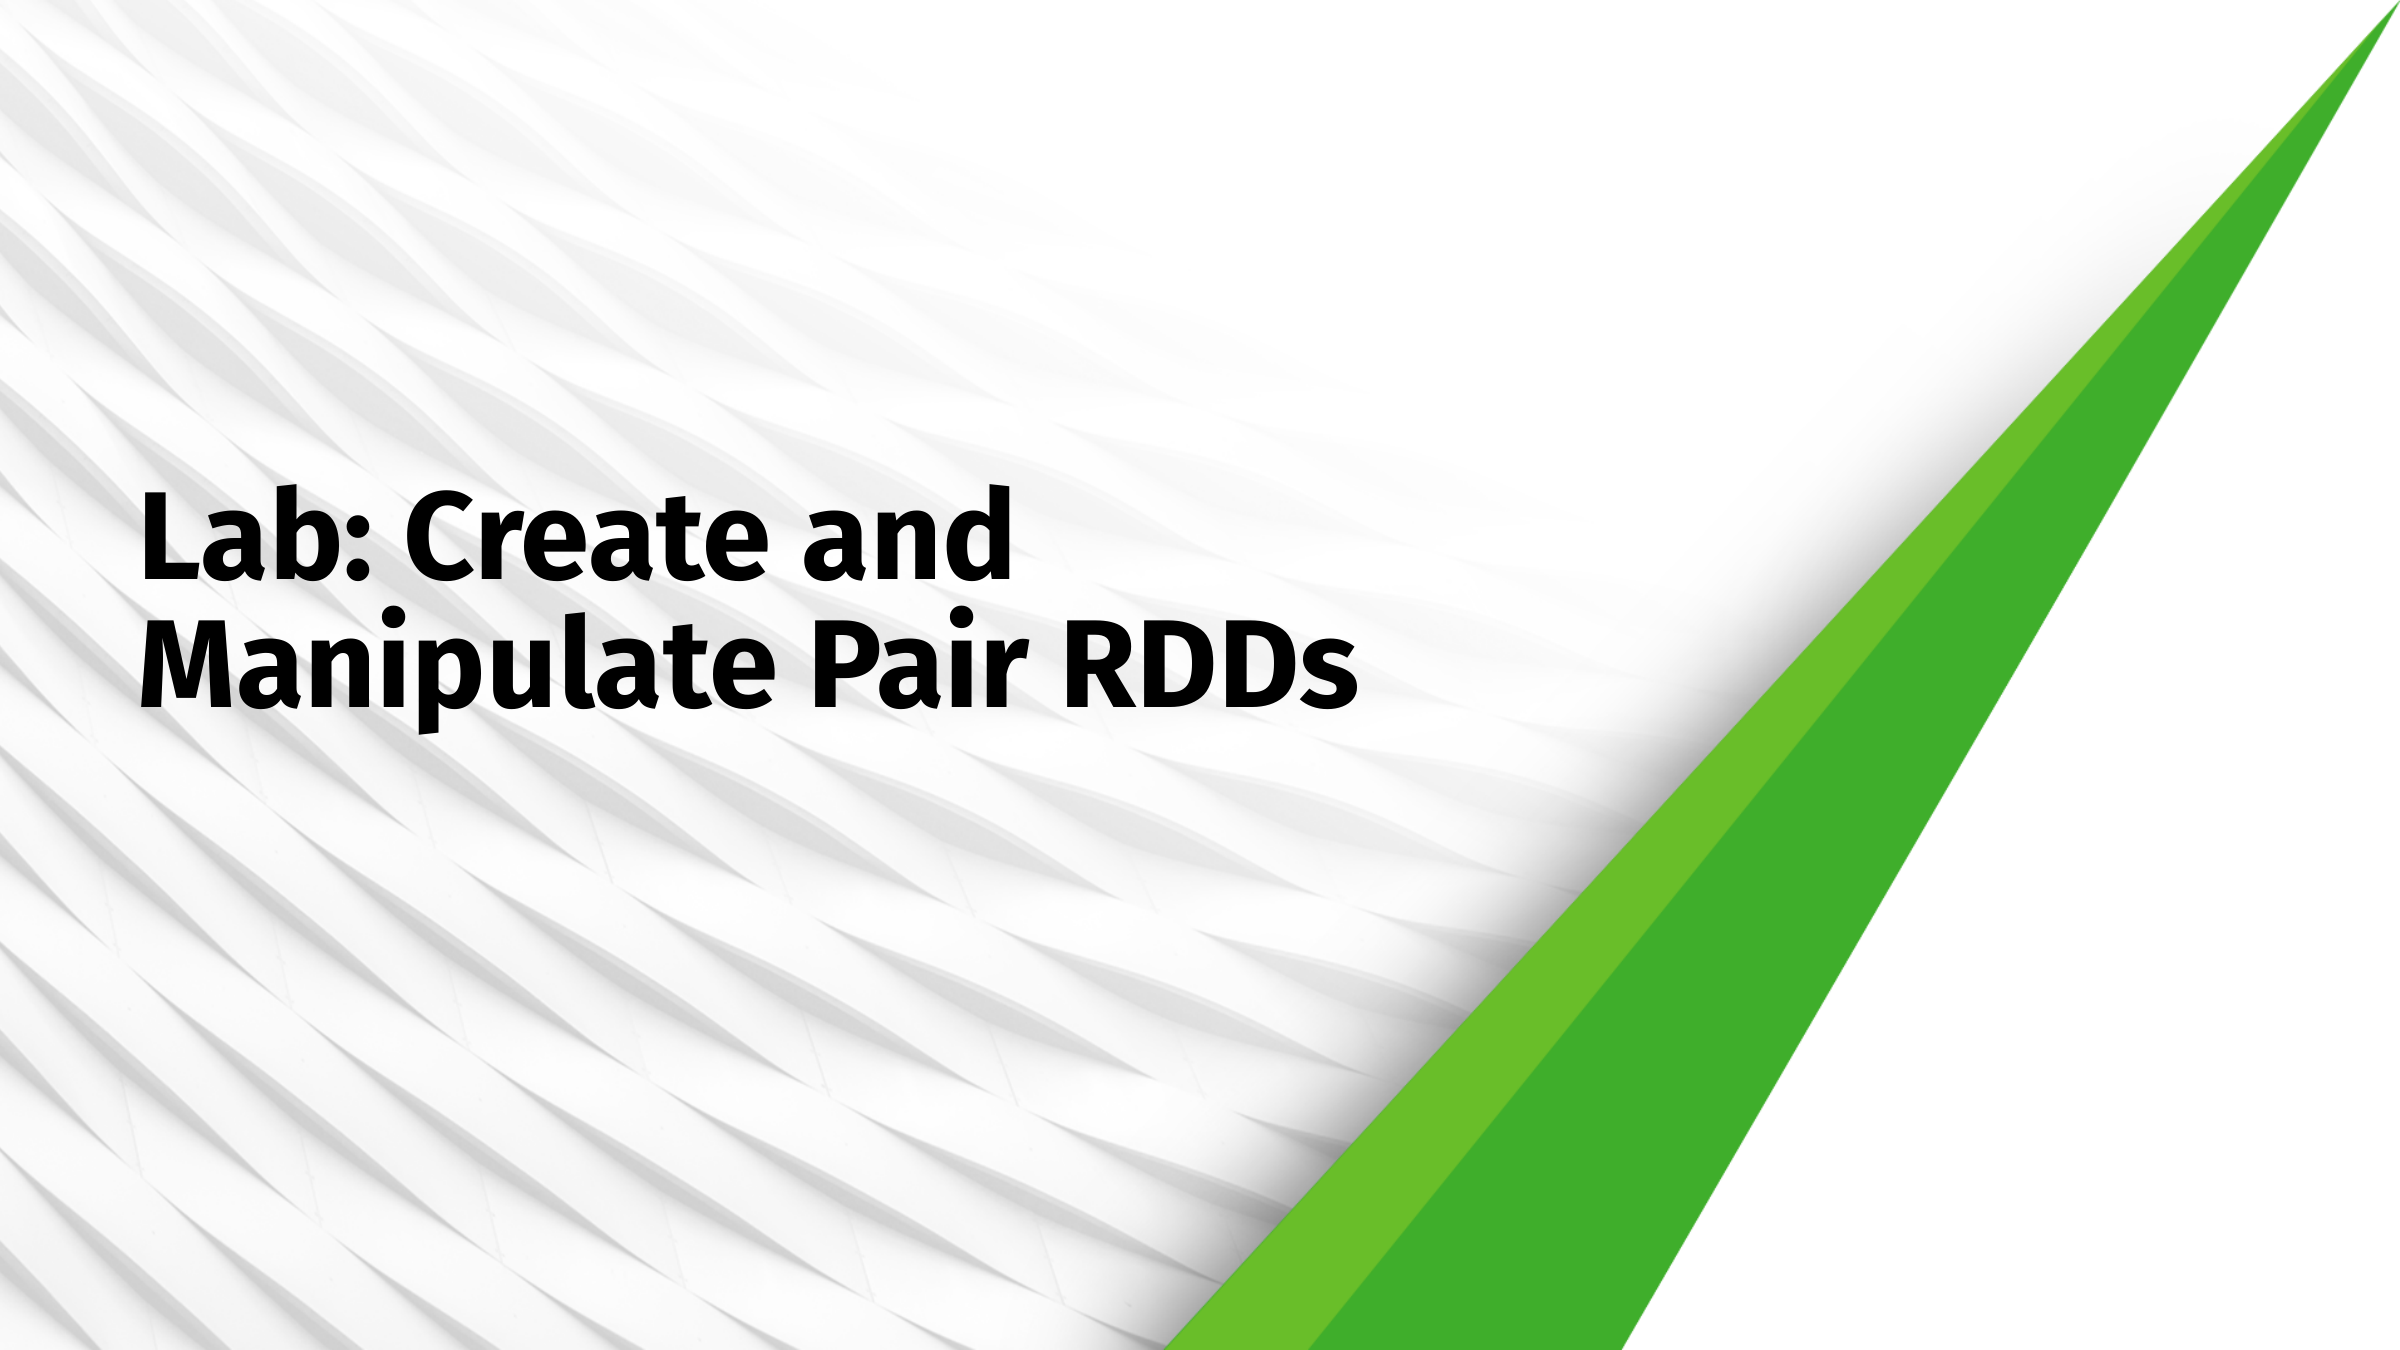

# Lab: Create and Manipulate Pair RDDs